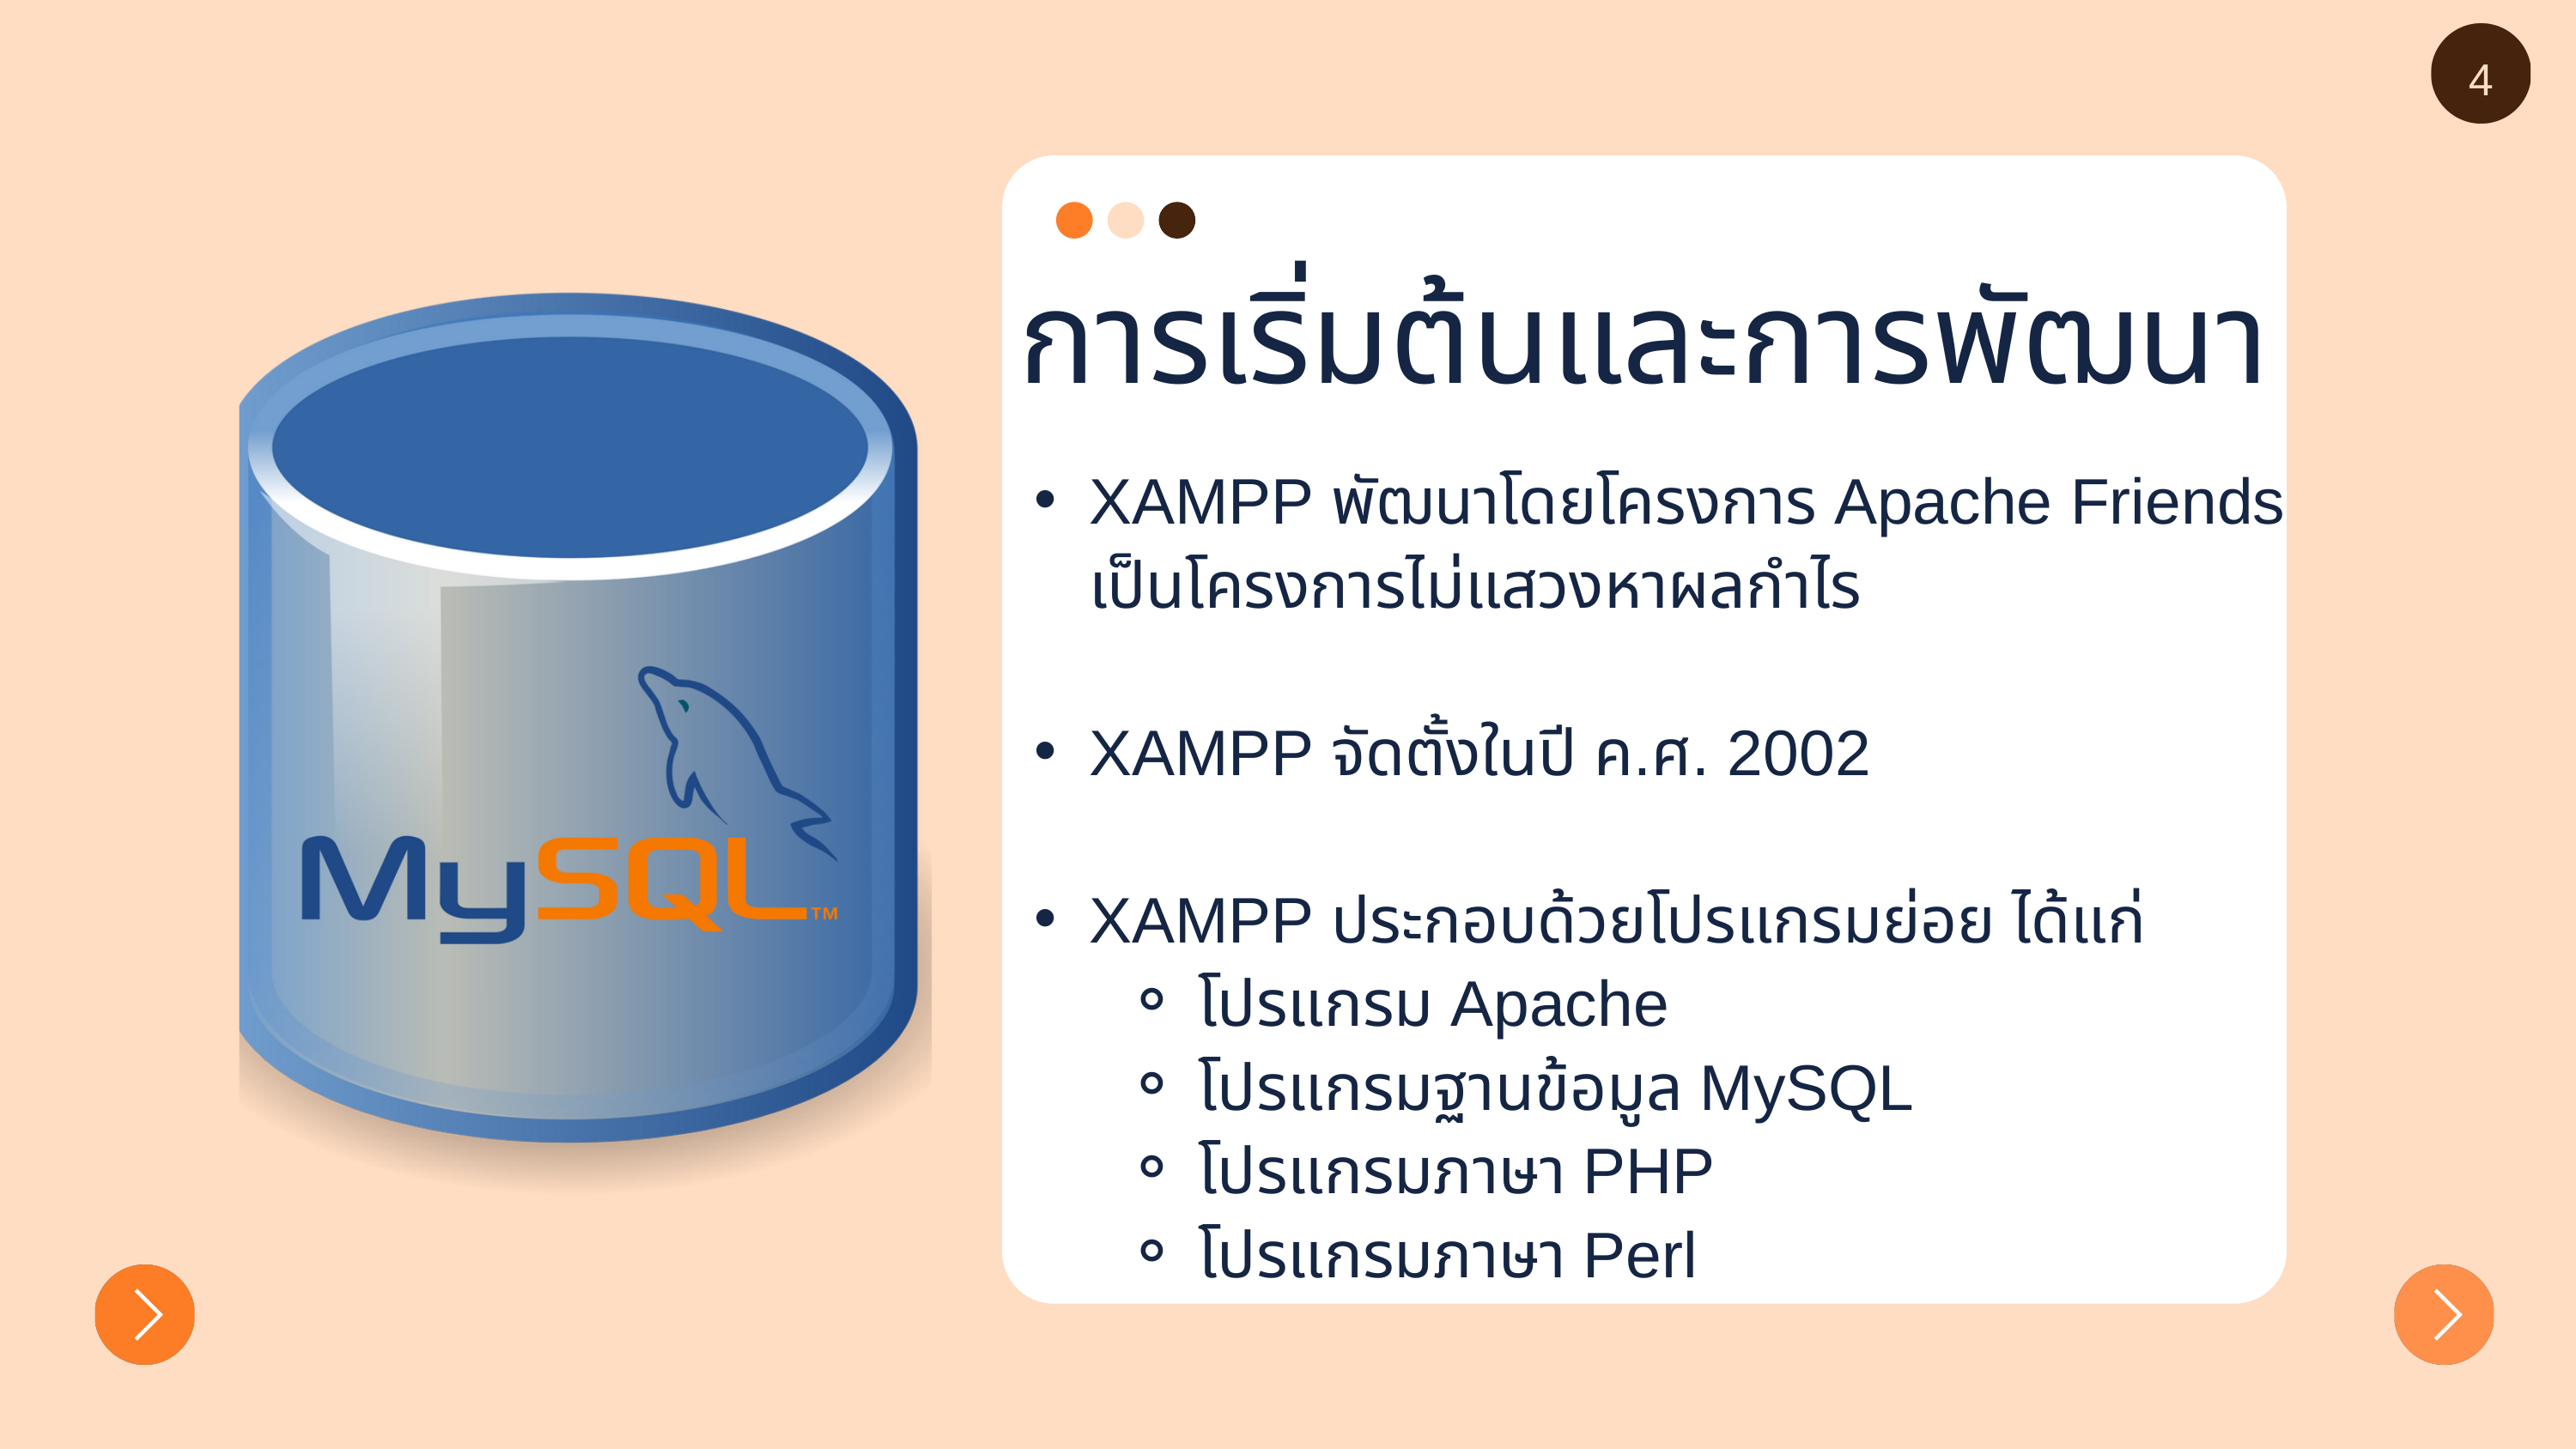

4

การเริ่มต้นและการพัฒนา
XAMPP พัฒนาโดยโครงการ Apache Friends ​เป็นโครงการไม่แสวงหาผลกำไร ​

XAMPP จัดตั้งในปี ค.ศ. 2002​

XAMPP ประกอบด้วยโปรแกรมย่อย ได้แก่ ​
โปรแกรม Apache ​
โปรแกรมฐานข้อมูล MySQL ​
โปรแกรมภาษา PHP ​
โปรแกรมภาษา Perl